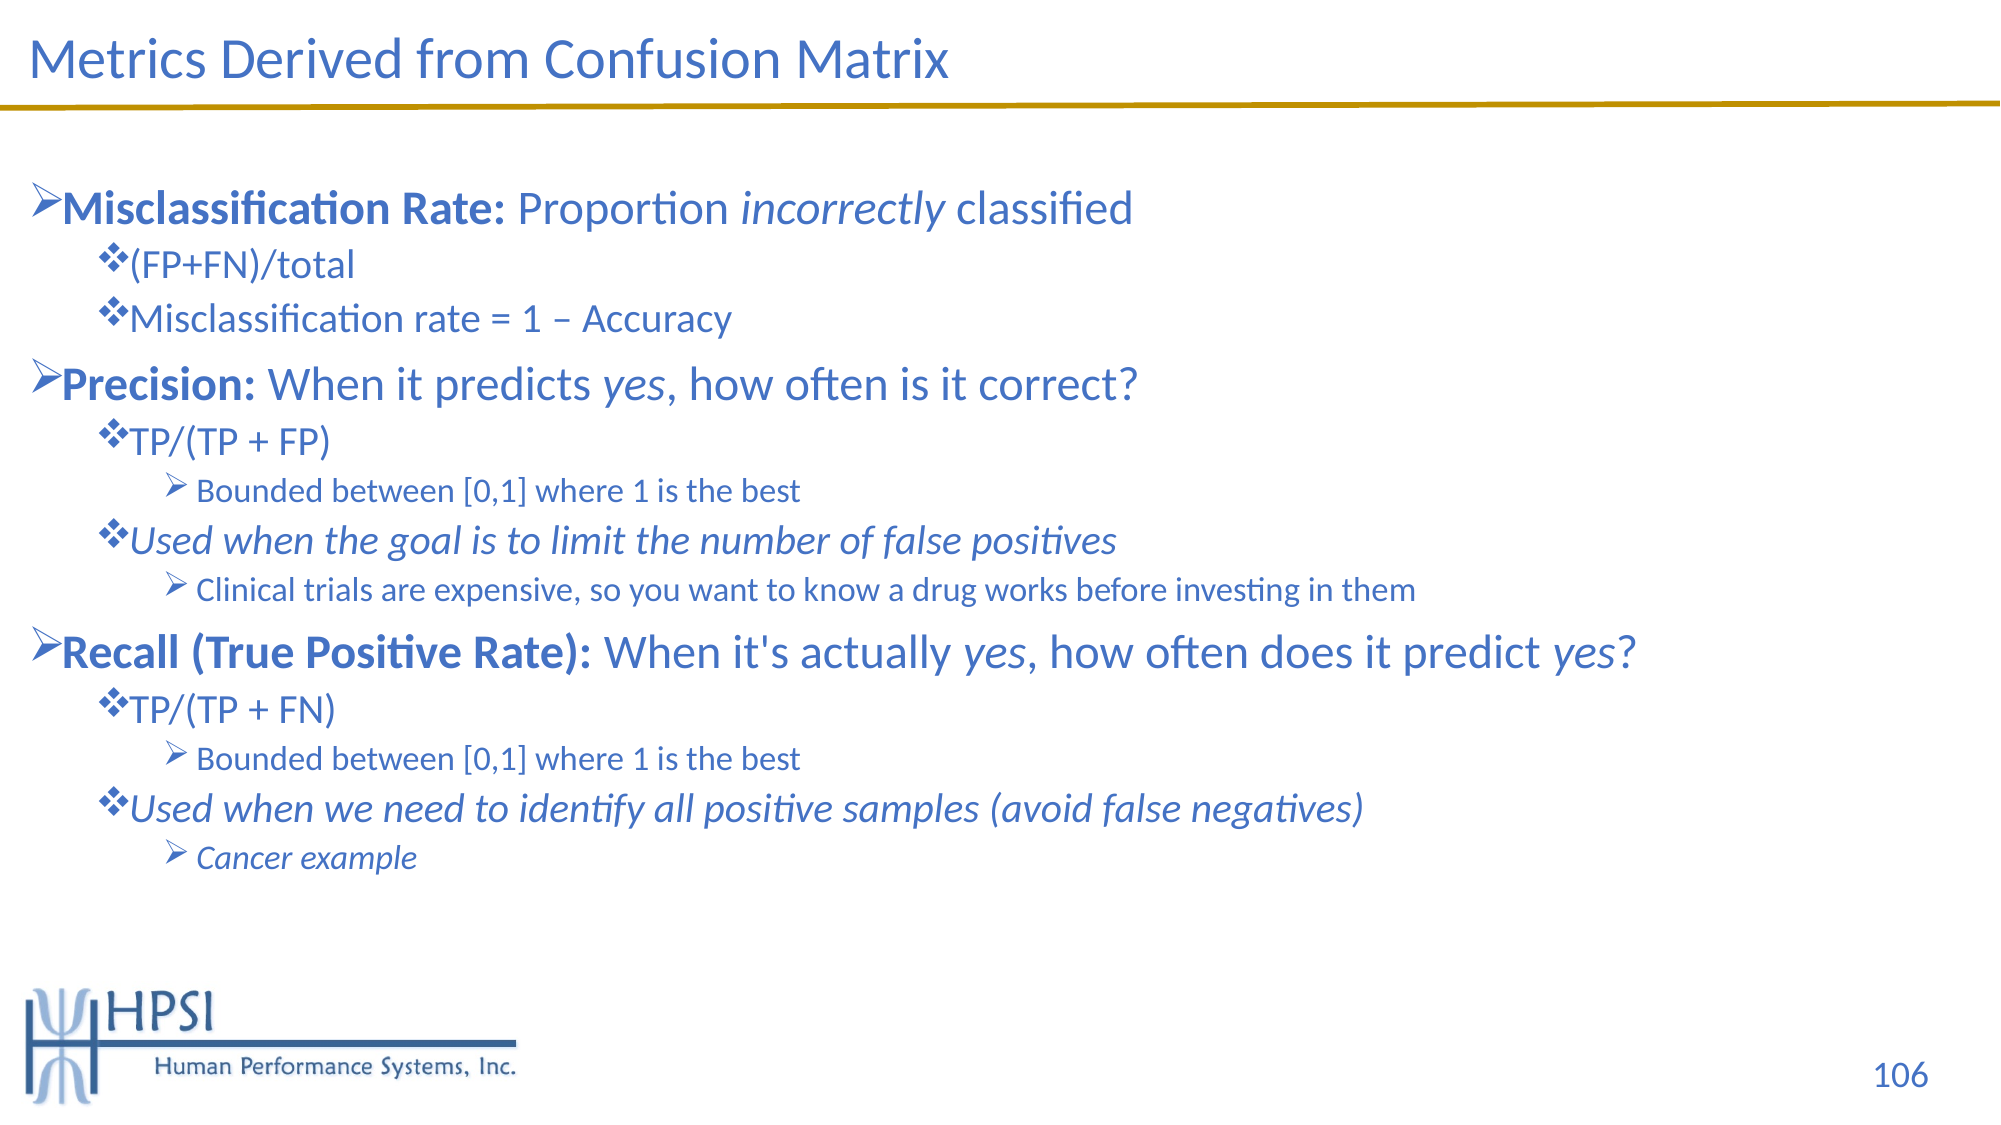

# Metrics Derived from Confusion Matrix
Misclassification Rate: Proportion incorrectly classified
(FP+FN)/total
Misclassification rate = 1 – Accuracy
Precision: When it predicts yes, how often is it correct?
TP/(TP + FP)
Bounded between [0,1] where 1 is the best
Used when the goal is to limit the number of false positives
Clinical trials are expensive, so you want to know a drug works before investing in them
Recall (True Positive Rate): When it's actually yes, how often does it predict yes?
TP/(TP + FN)
Bounded between [0,1] where 1 is the best
Used when we need to identify all positive samples (avoid false negatives)
Cancer example
106